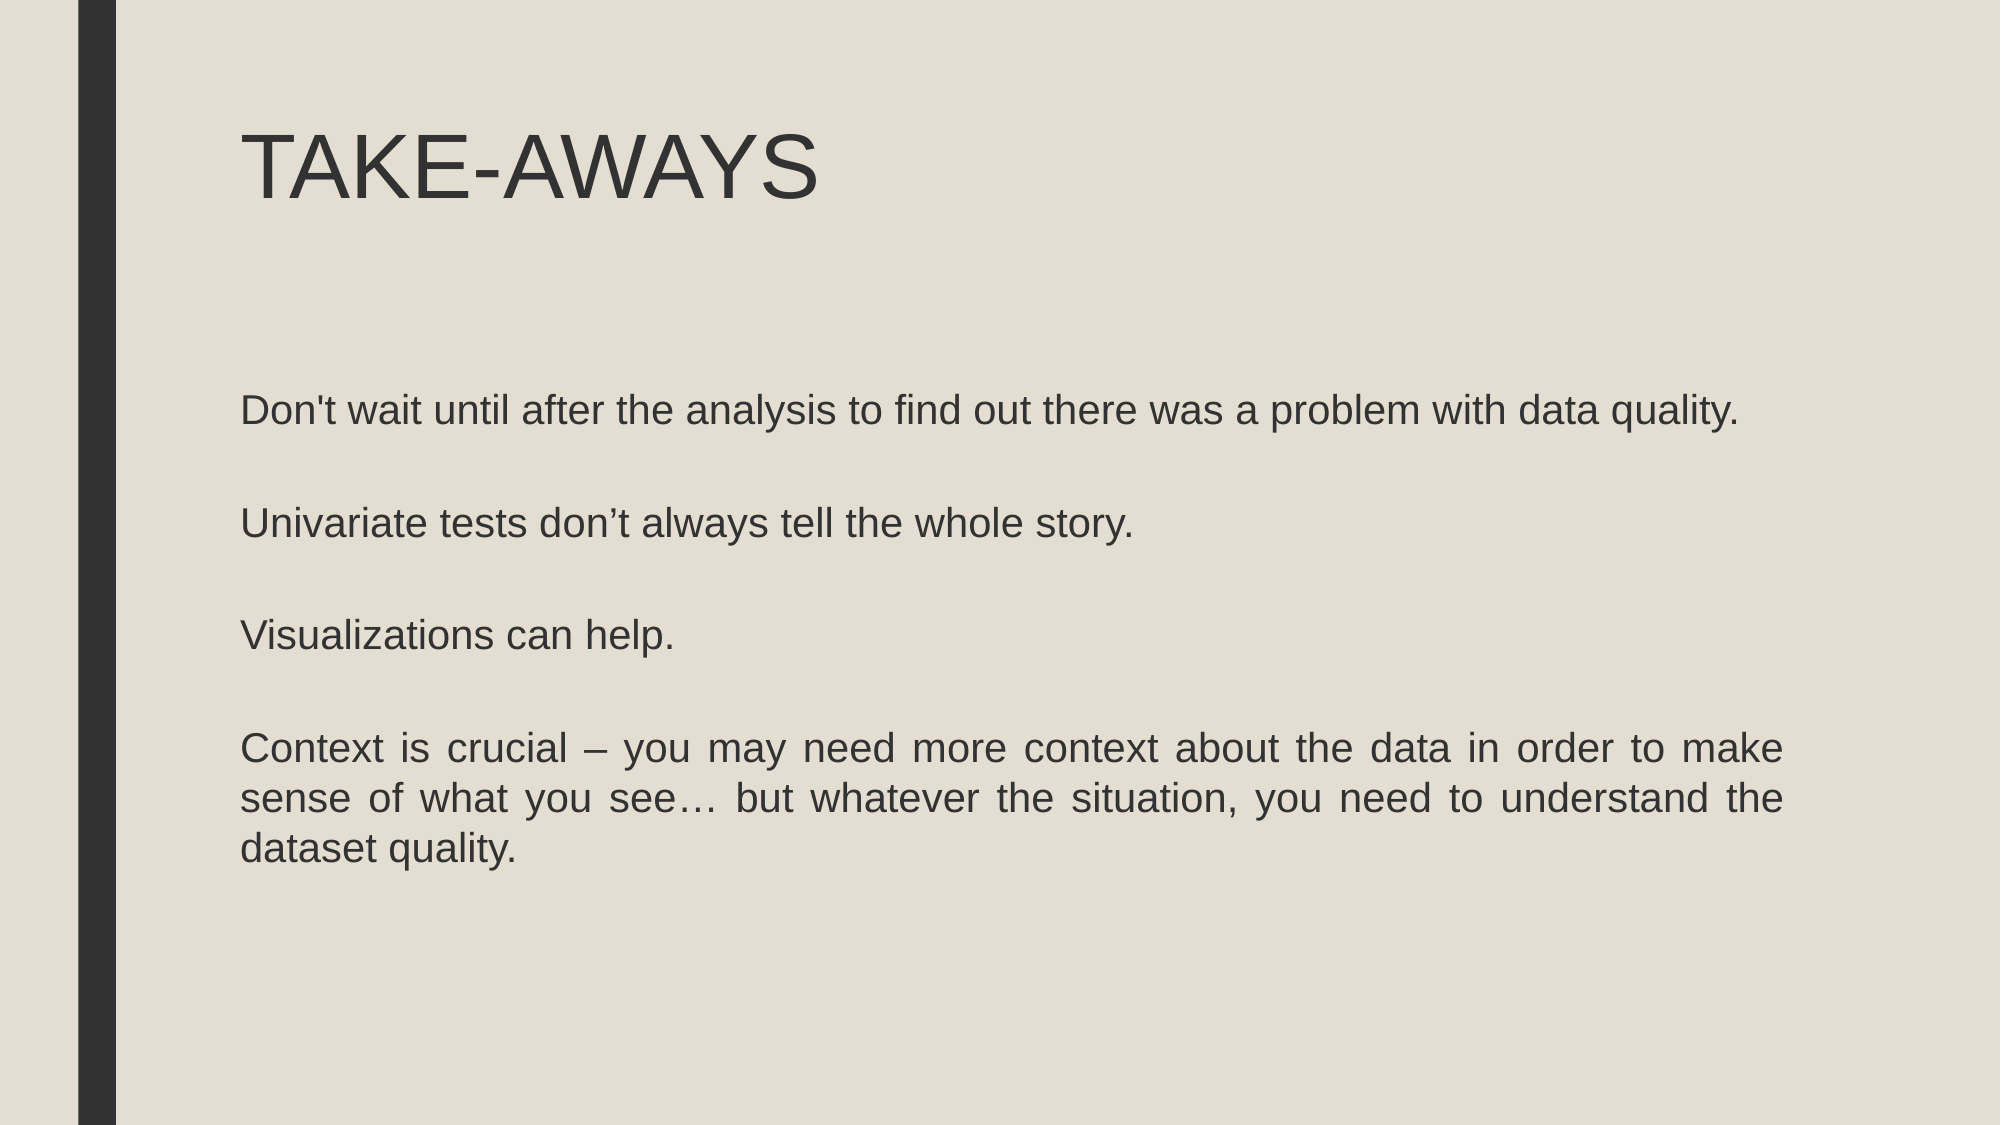

# TAKE-AWAYS
Don't wait until after the analysis to find out there was a problem with data quality.

Univariate tests don’t always tell the whole story.

Visualizations can help.

Context is crucial – you may need more context about the data in order to make sense of what you see… but whatever the situation, you need to understand the dataset quality.